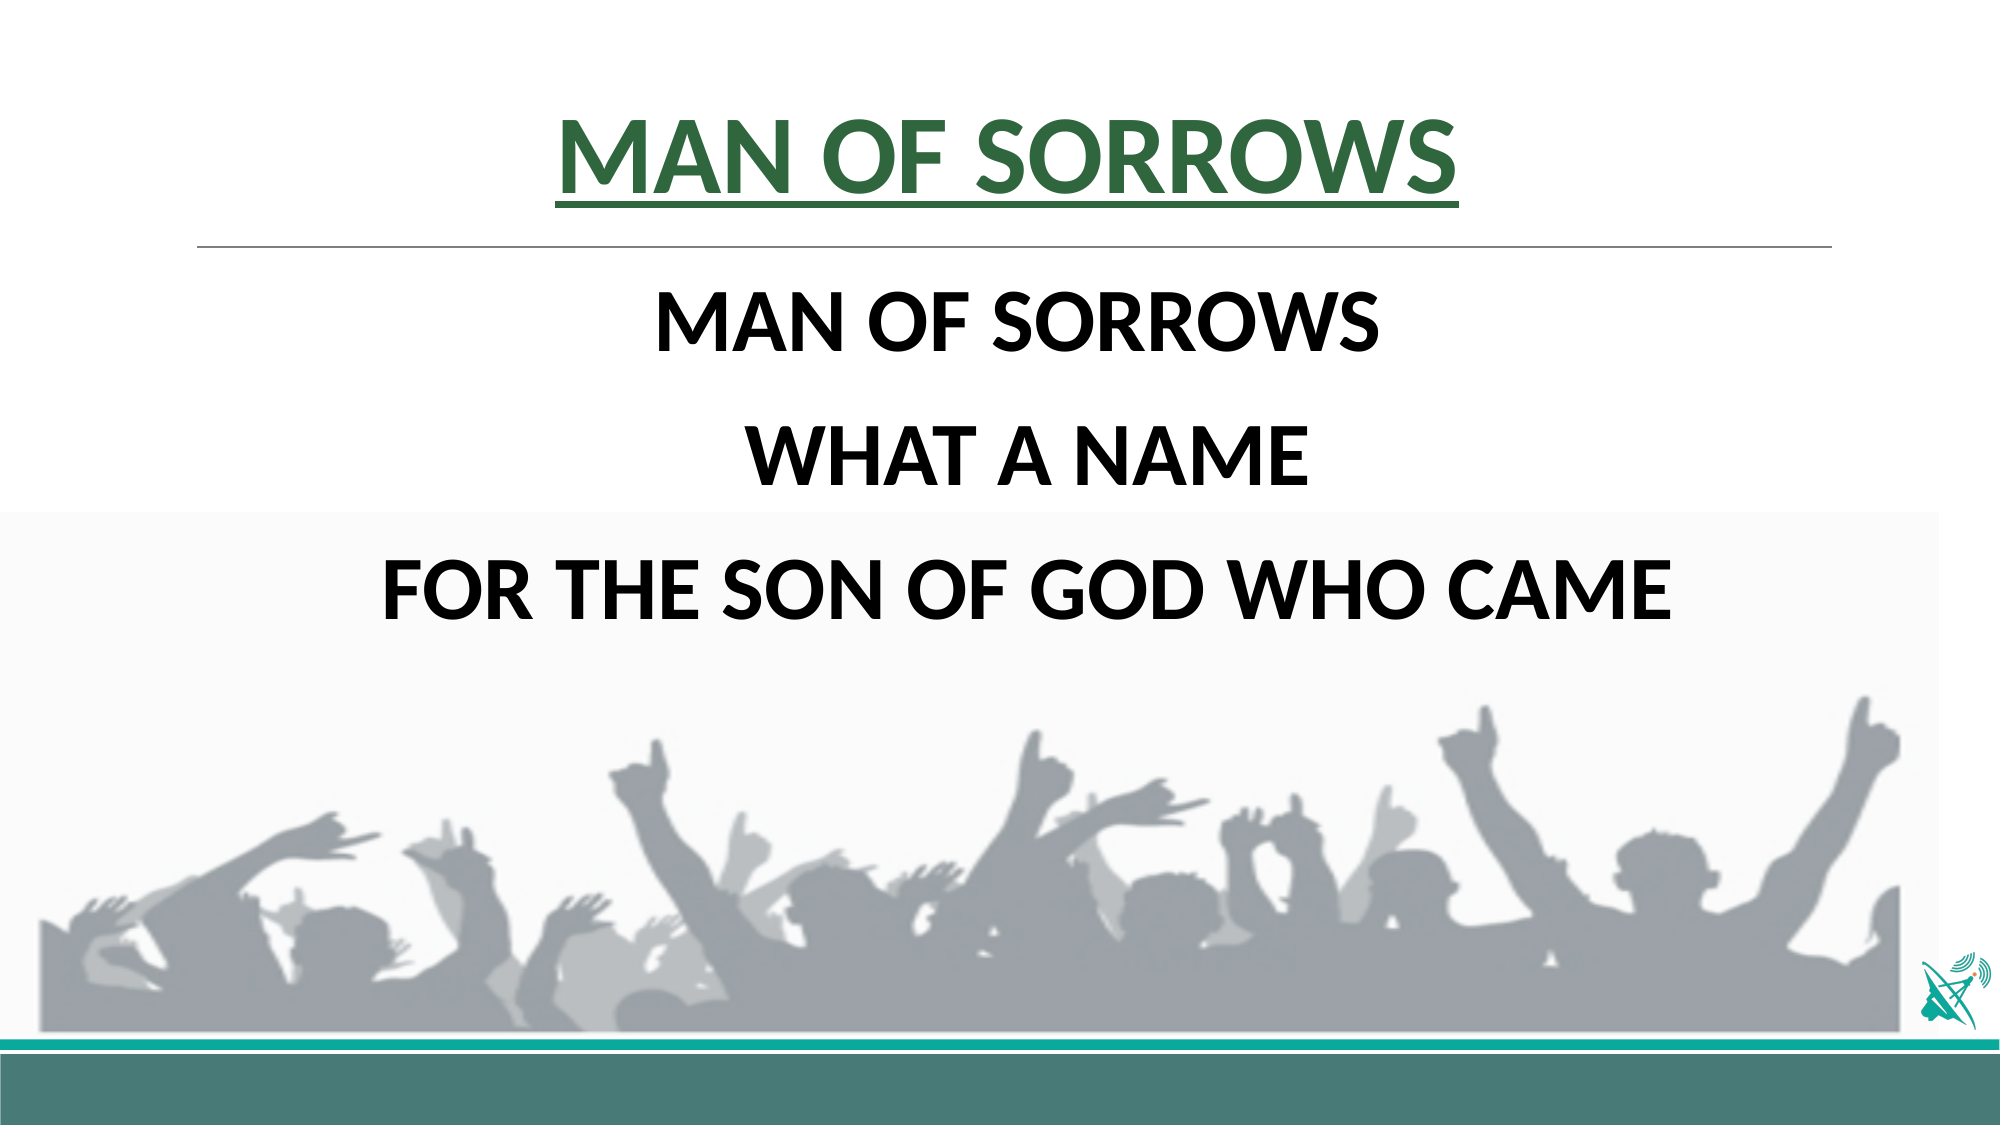

# MAN OF SORROWS
MAN OF SORROWS
WHAT A NAME
FOR THE SON OF GOD WHO CAME